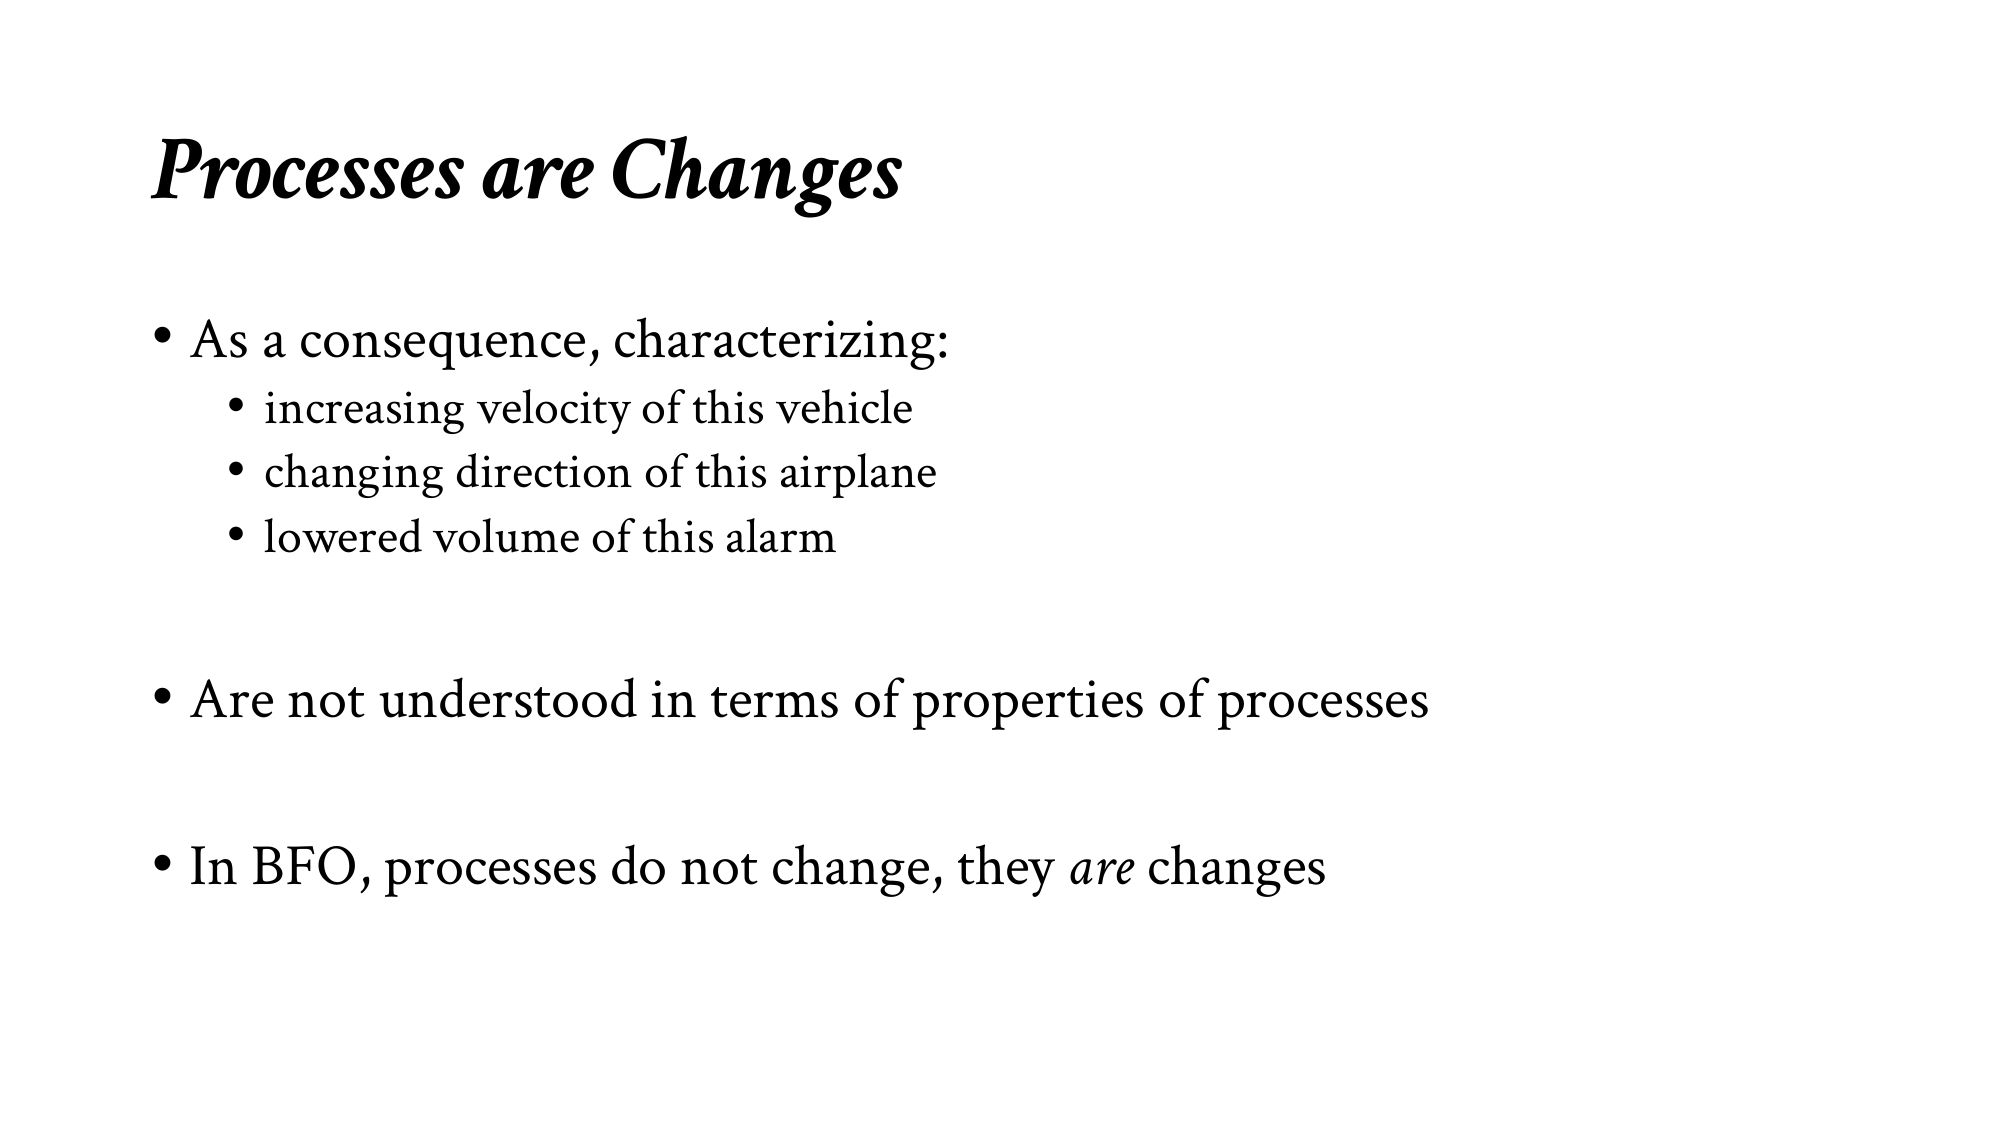

# Processes are Changes
As a consequence, characterizing:
increasing velocity of this vehicle
changing direction of this airplane
lowered volume of this alarm

Are not understood in terms of properties of processes

In BFO, processes do not change, they are changes